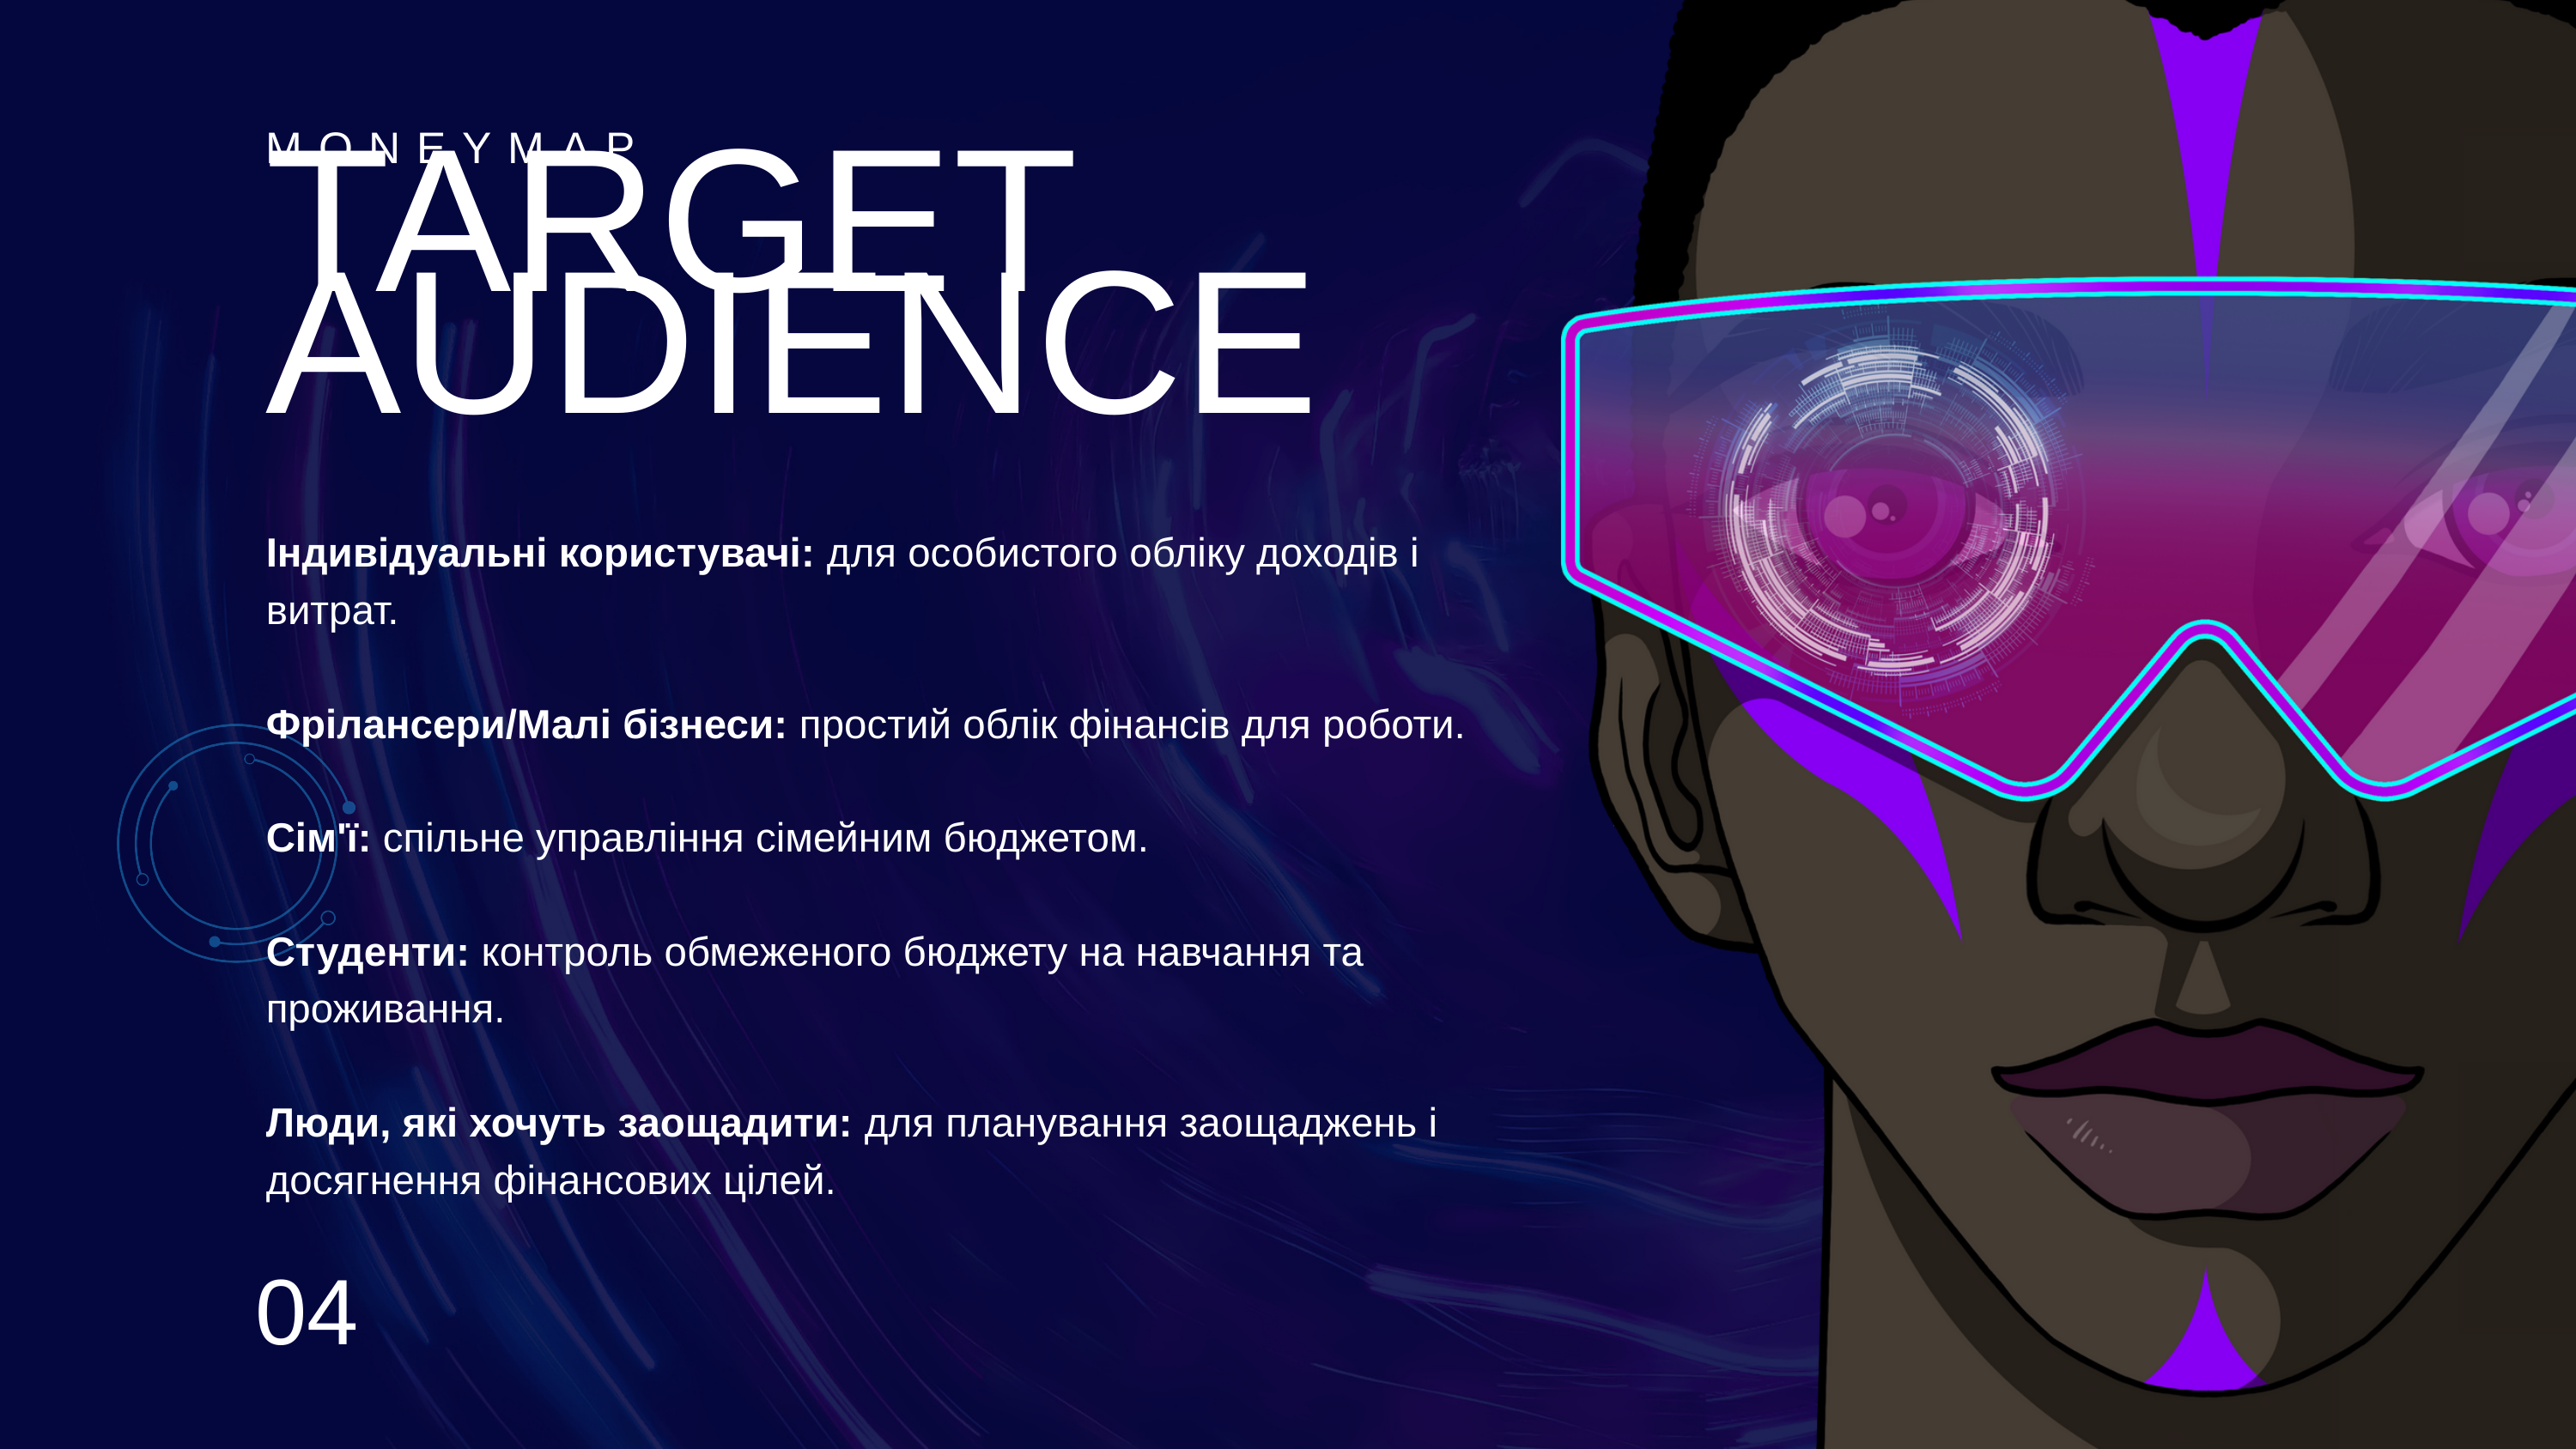

MONEYMAP
TARGET AUDIENCE
Індивідуальні користувачі: для особистого обліку доходів і витрат.

Фрілансери/Малі бізнеси: простий облік фінансів для роботи.

Сім'ї: спільне управління сімейним бюджетом.

Студенти: контроль обмеженого бюджету на навчання та проживання.

Люди, які хочуть заощадити: для планування заощаджень і досягнення фінансових цілей.

04